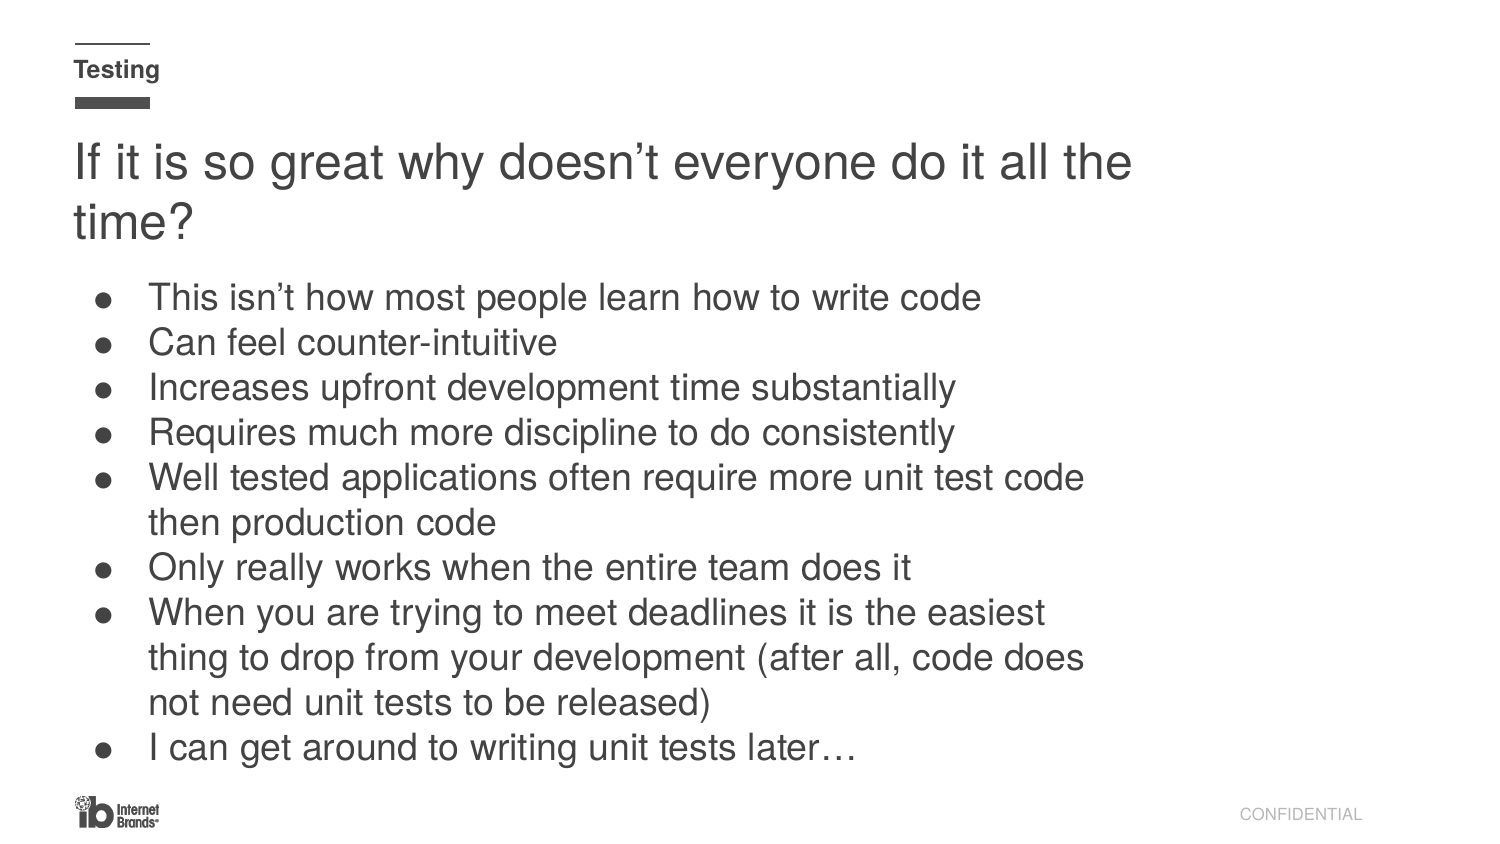

Testing
# If it is so great why doesn’t everyone do it all the time?
This isn’t how most people learn how to write code
Can feel counter-intuitive
Increases upfront development time substantially
Requires much more discipline to do consistently
Well tested applications often require more unit test code then production code
Only really works when the entire team does it
When you are trying to meet deadlines it is the easiest thing to drop from your development (after all, code does not need unit tests to be released)
I can get around to writing unit tests later…